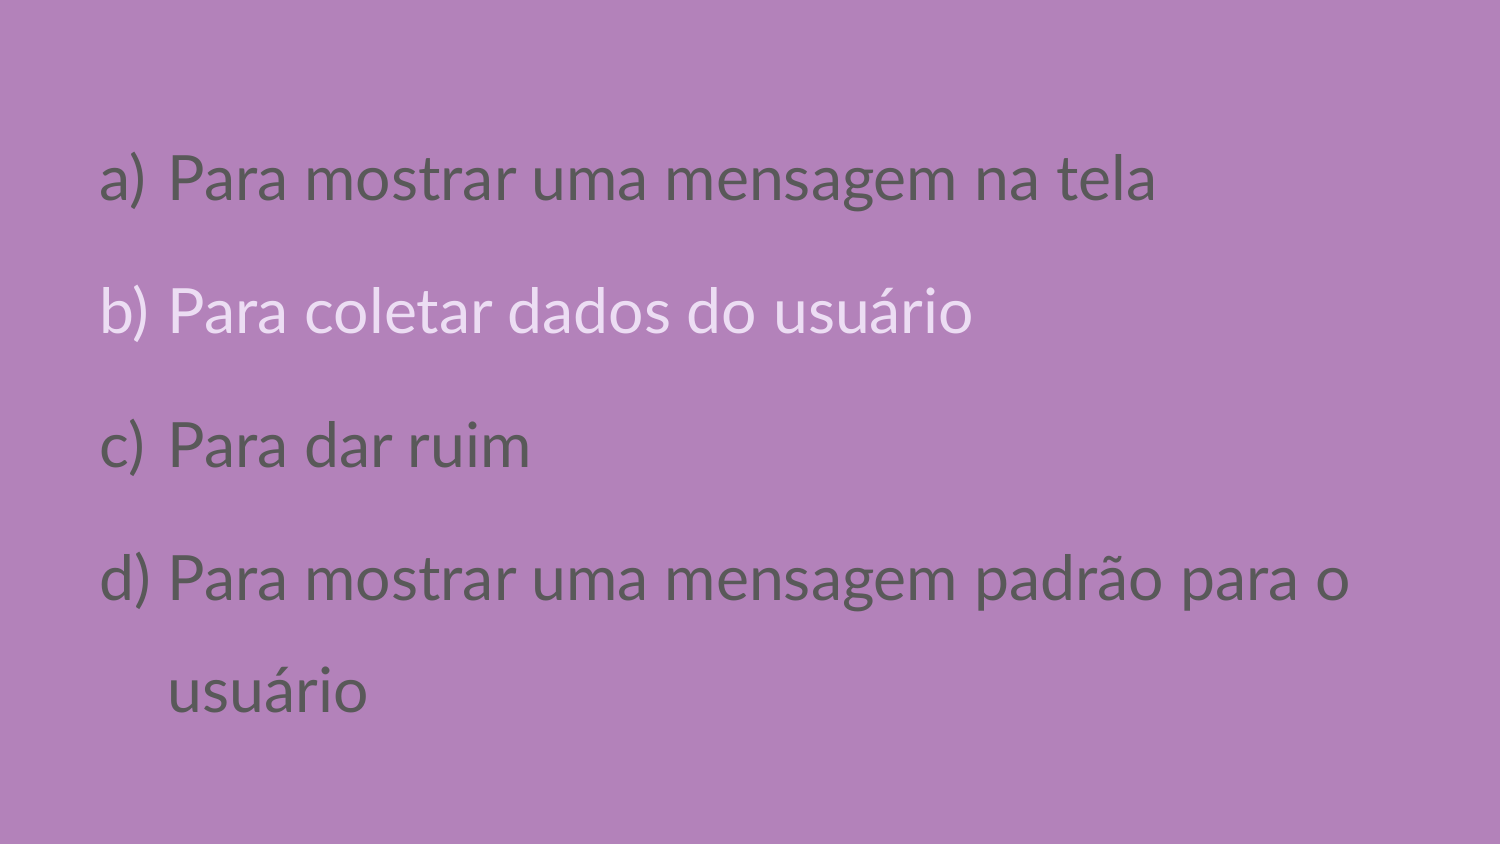

Para mostrar uma mensagem na tela
Para coletar dados do usuário
Para dar ruim
Para mostrar uma mensagem padrão para o usuário